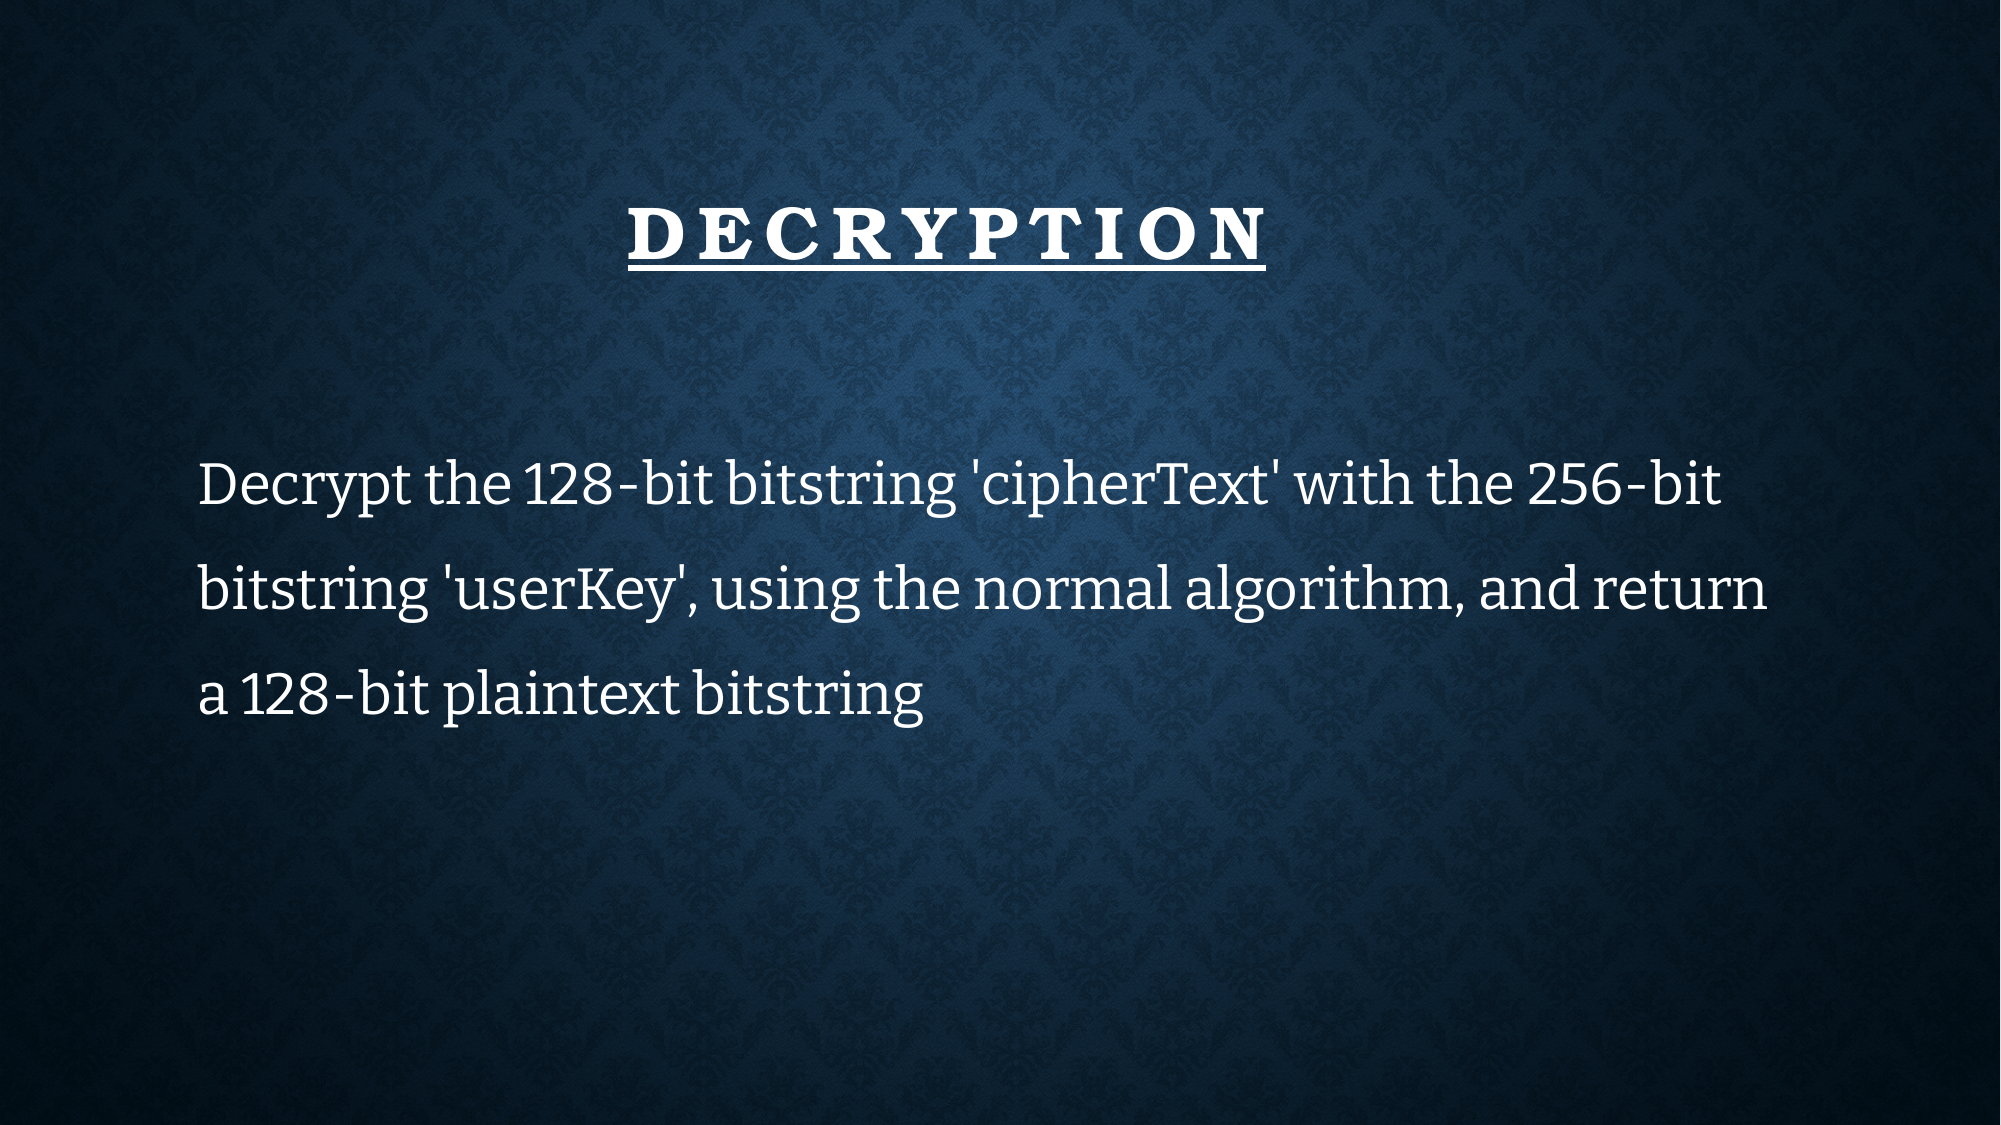

# Decryption
Decrypt the 128-bit bitstring 'cipherText' with the 256-bit bitstring 'userKey', using the normal algorithm, and return a 128-bit plaintext bitstring